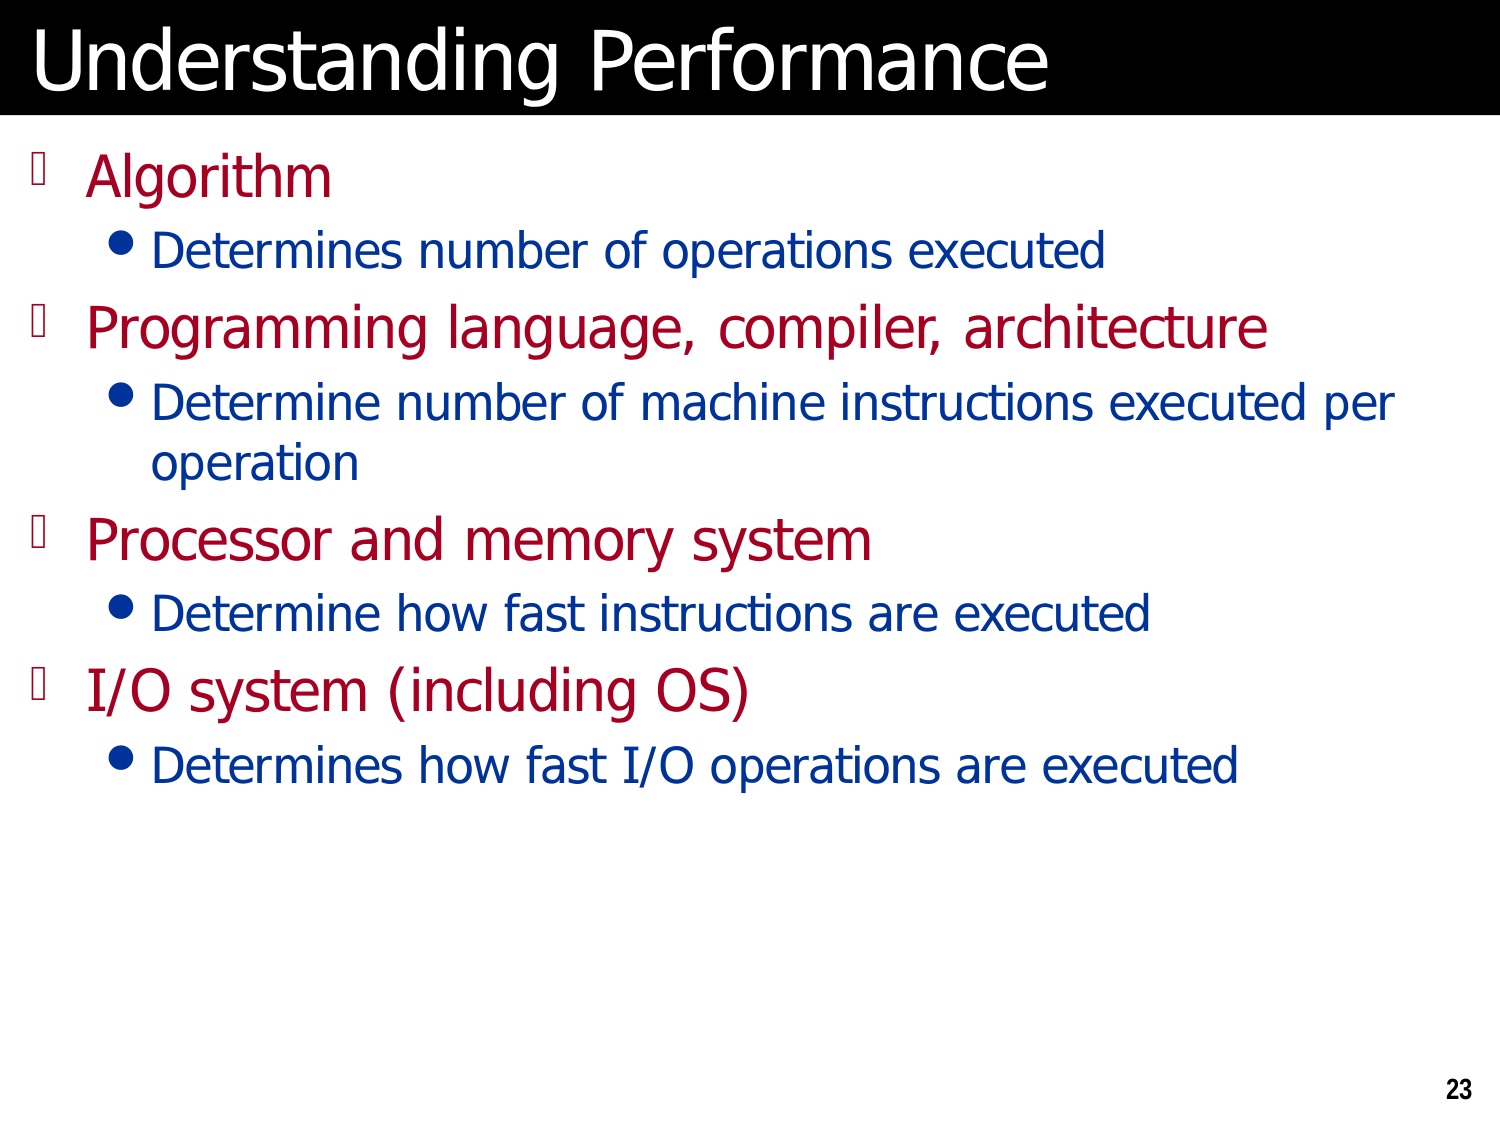

# Understanding Performance
Algorithm
Determines number of operations executed
Programming language, compiler, architecture
Determine number of machine instructions executed per operation
Processor and memory system
Determine how fast instructions are executed
I/O system (including OS)
Determines how fast I/O operations are executed
23